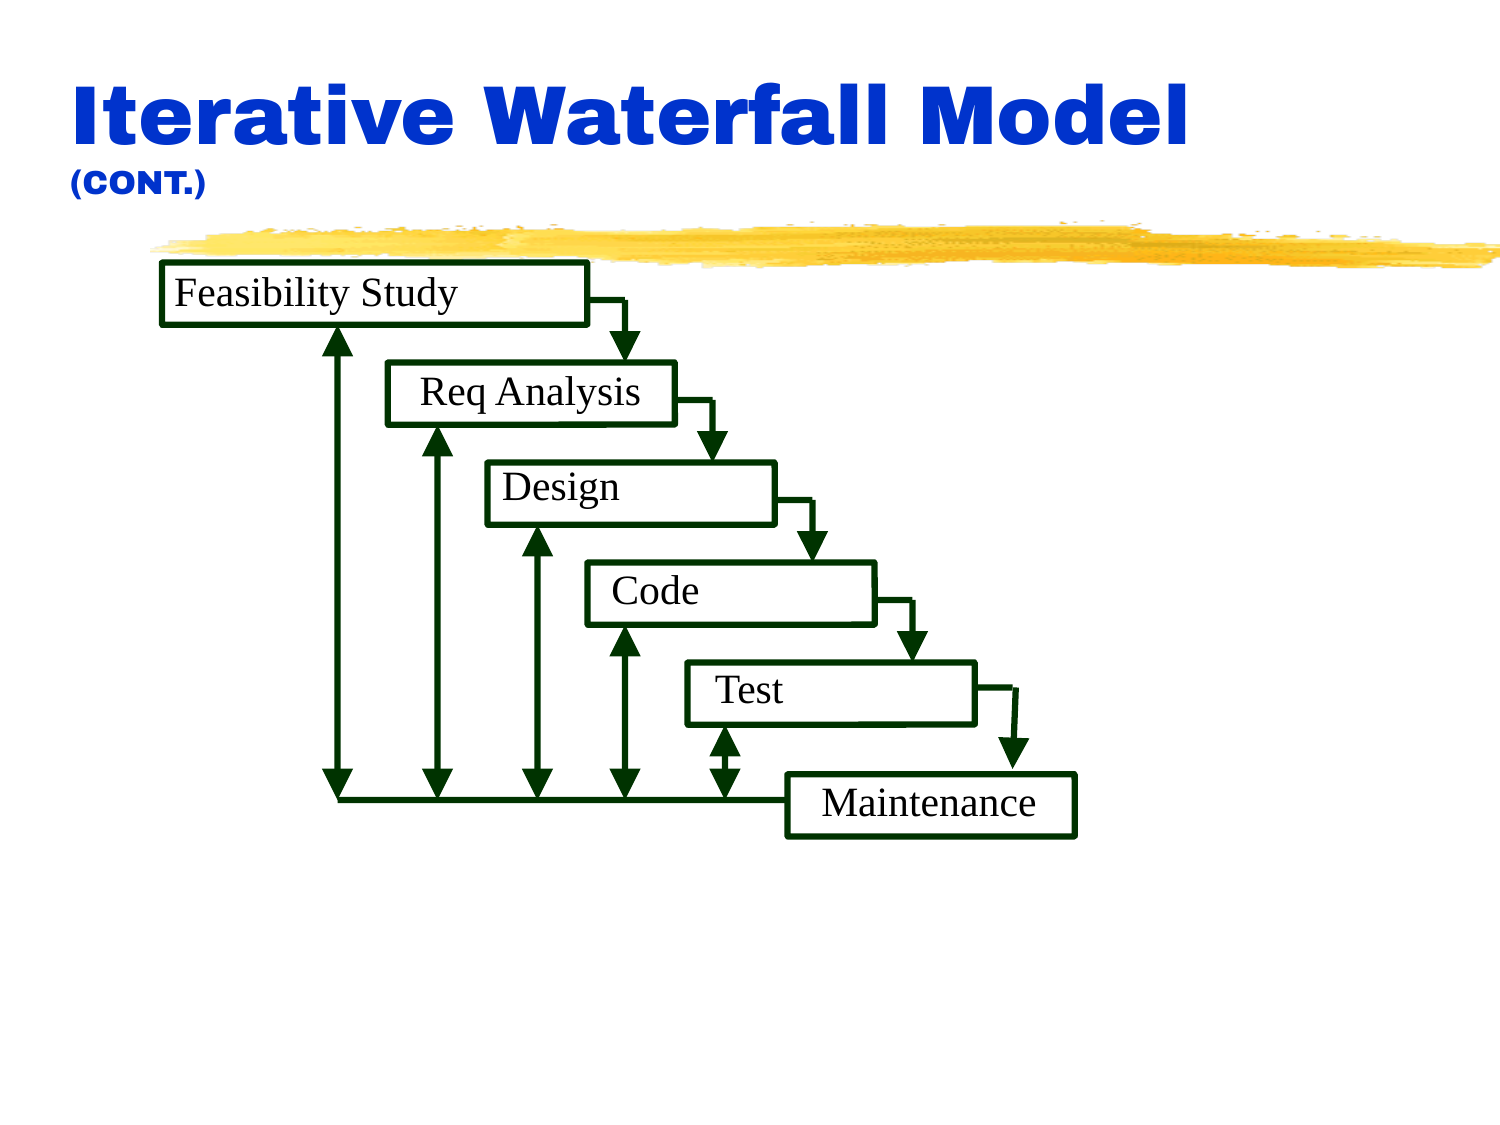

# Iterative Waterfall Model (CONT.)

Feasibility Study

  Req Analysis

Design

  Code

  Test

  Maintenance

40